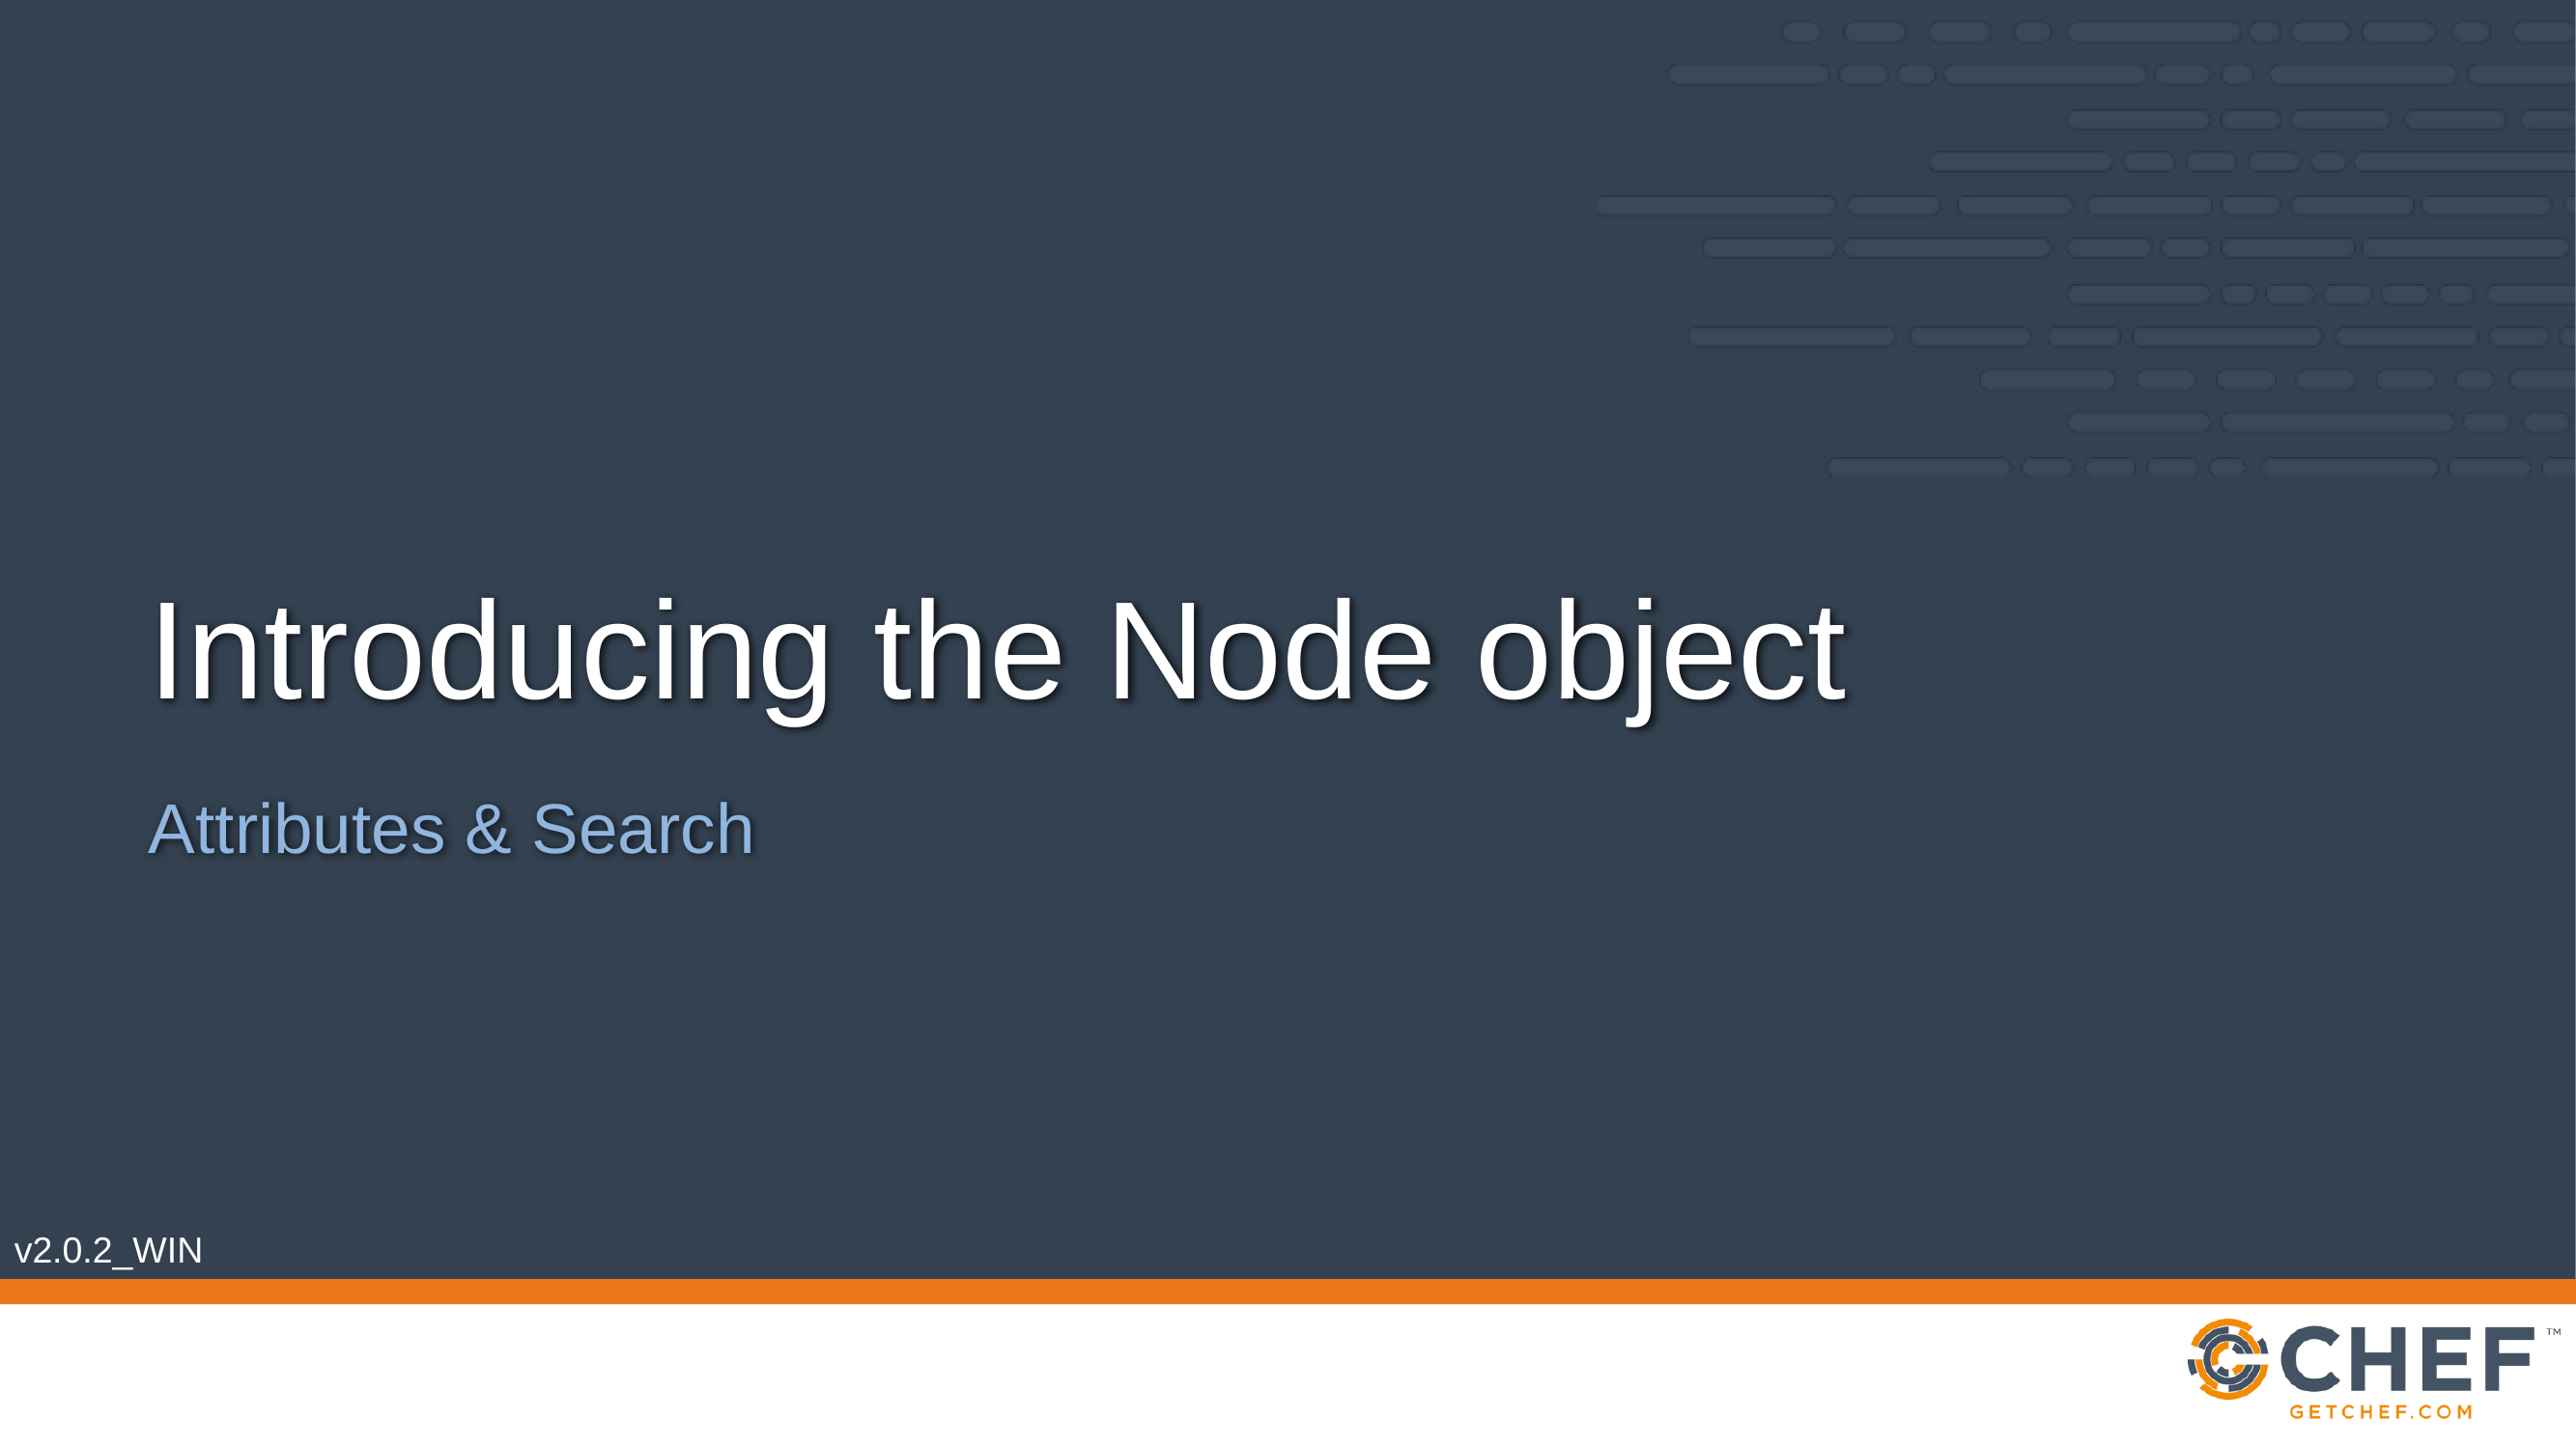

# Introducing the Node object
Attributes & Search